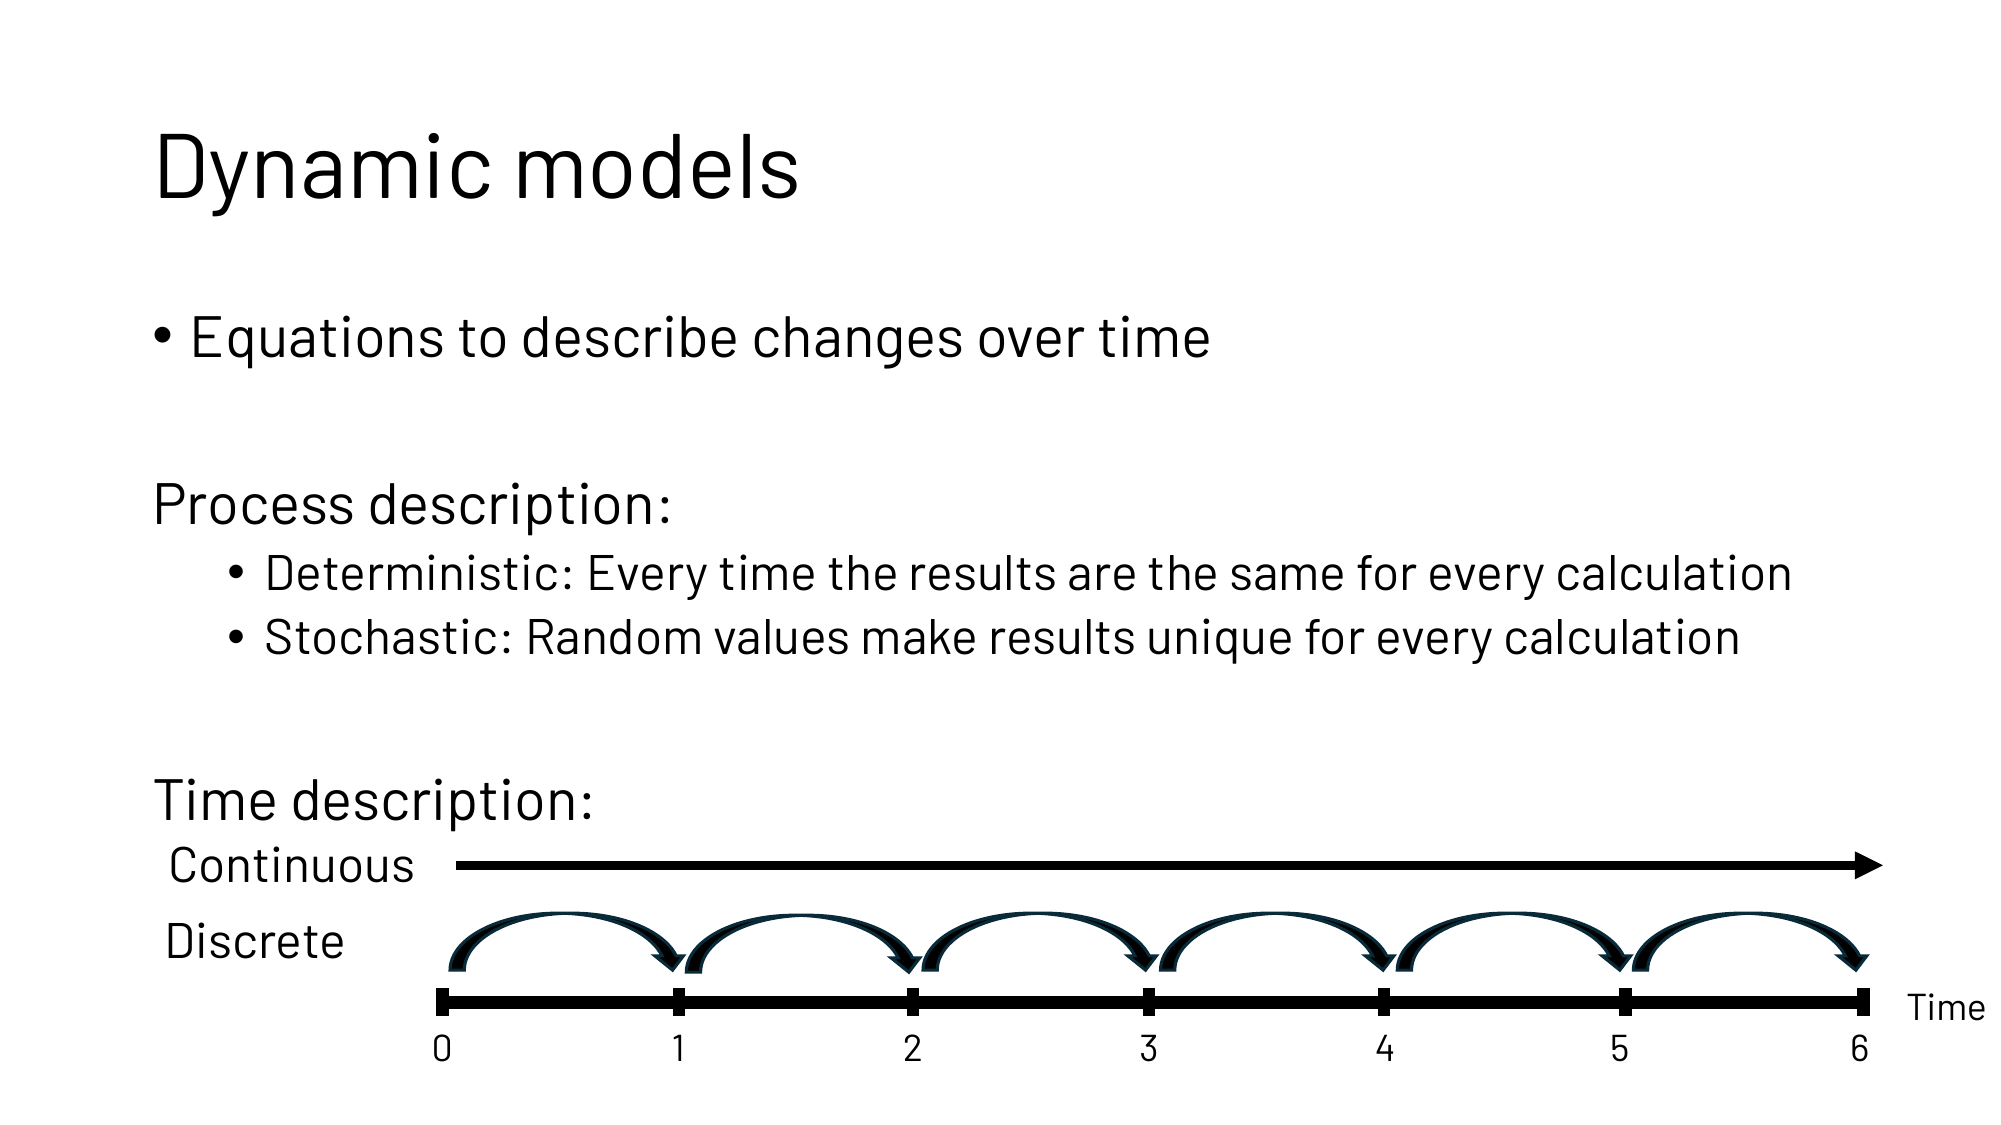

# Dynamic models
Equations to describe changes over time

Process description:
Deterministic: Every time the results are the same for every calculation
Stochastic: Random values make results unique for every calculation

Time description:

Continuous
Discrete

Time
0
1
2
3
4
5
6